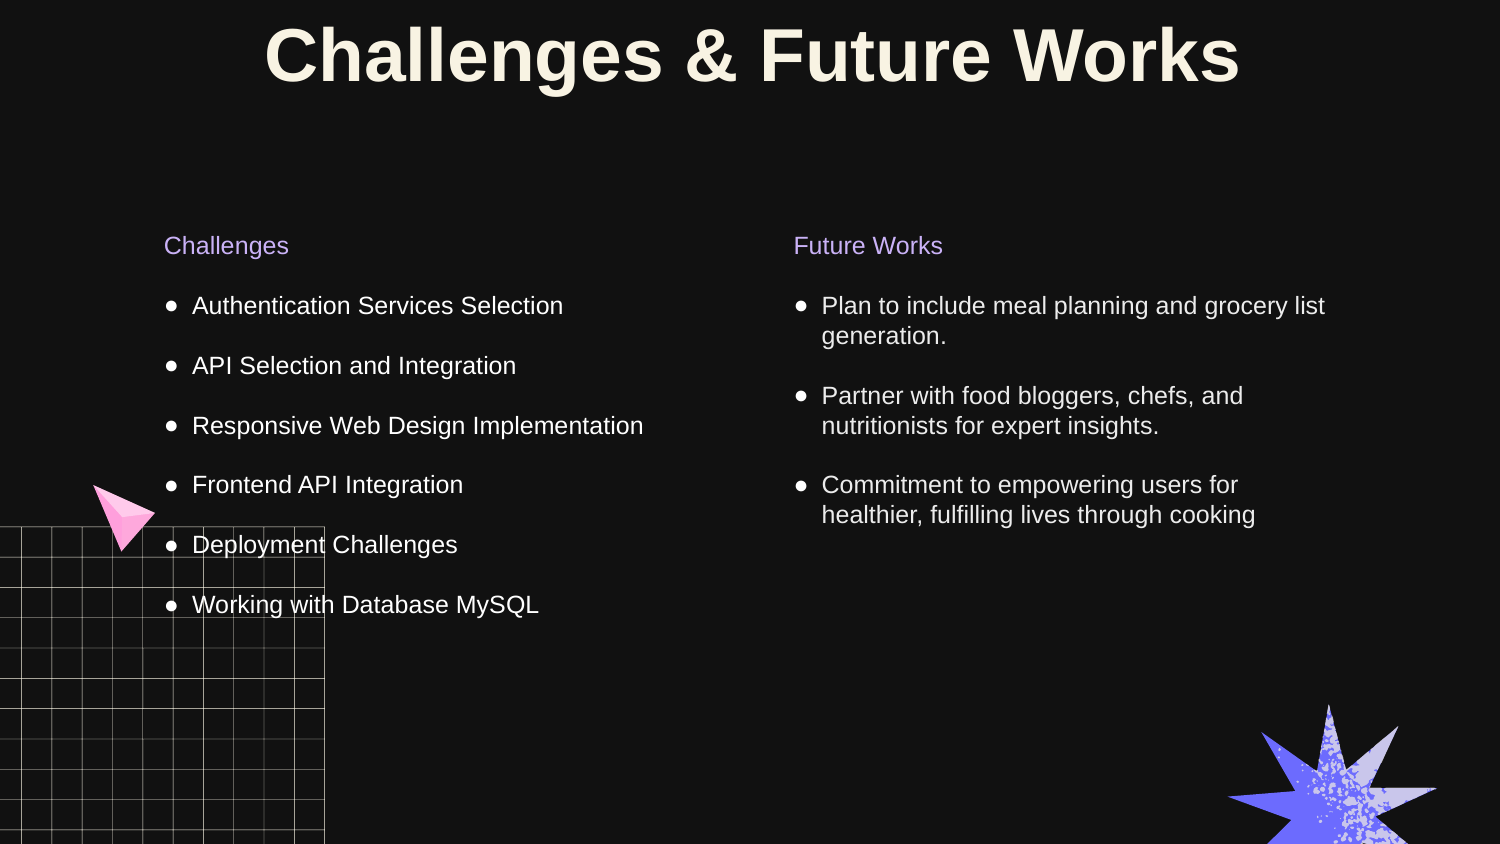

Challenges & Future Works
Future Works

Plan to include meal planning and grocery list generation.

Partner with food bloggers, chefs, and nutritionists for expert insights.

Commitment to empowering users for healthier, fulfilling lives through cooking

Challenges

Authentication Services Selection

API Selection and Integration

Responsive Web Design Implementation

Frontend API Integration

Deployment Challenges

Working with Database MySQL